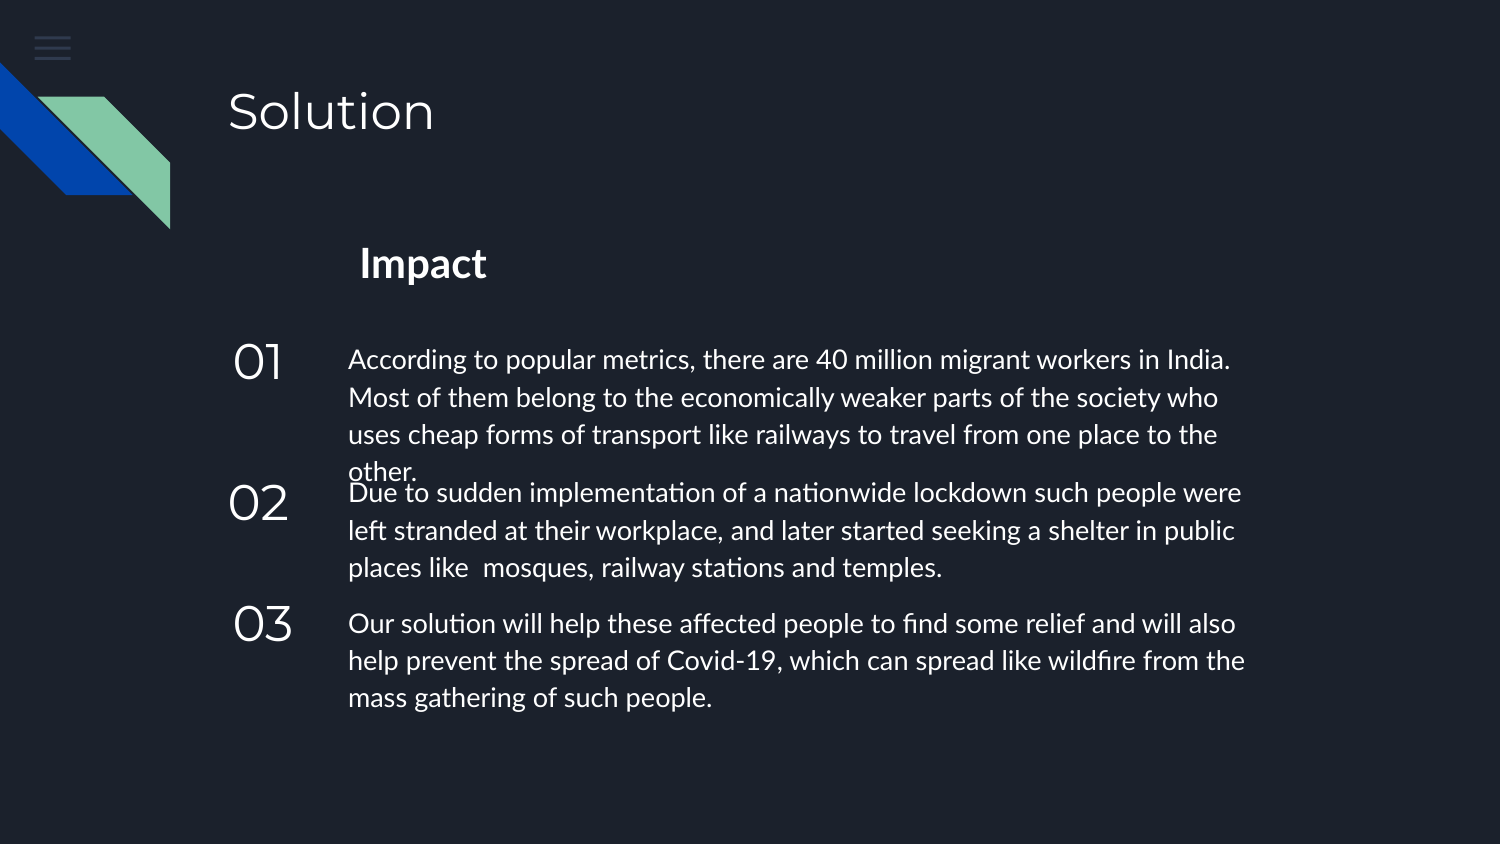

# Solution
Impact
01

According to popular metrics, there are 40 million migrant workers in India. Most of them belong to the economically weaker parts of the society who uses cheap forms of transport like railways to travel from one place to the other.
02

Due to sudden implementation of a nationwide lockdown such people were left stranded at their workplace, and later started seeking a shelter in public places like  mosques, railway stations and temples.
03
Our solution will help these affected people to find some relief and will also help prevent the spread of Covid-19, which can spread like wildfire from the mass gathering of such people.